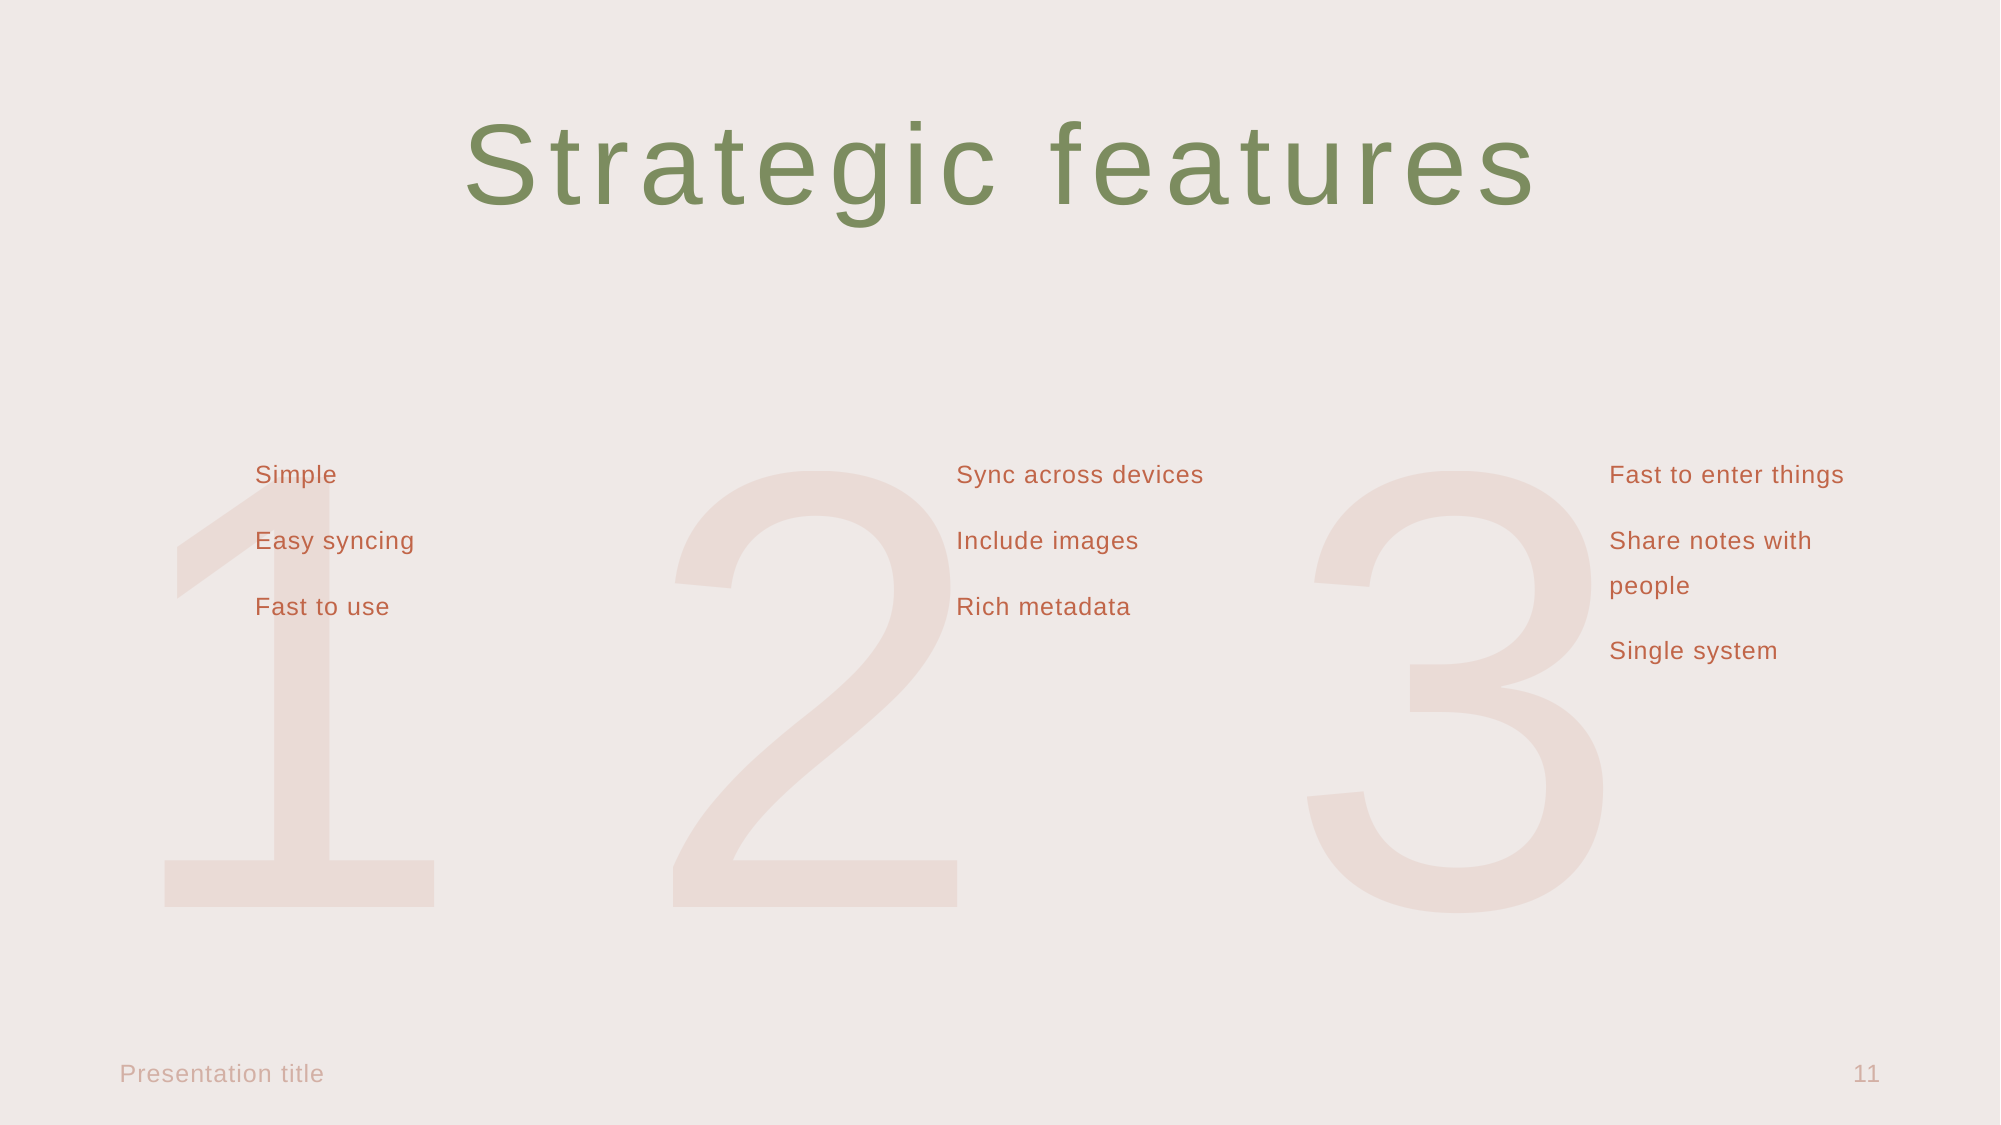

# Strategic features
1
2
3
Simple
Easy syncing
Fast to use
Sync across devices
Include images
Rich metadata
Fast to enter things
Share notes with people
Single system
Presentation title
11